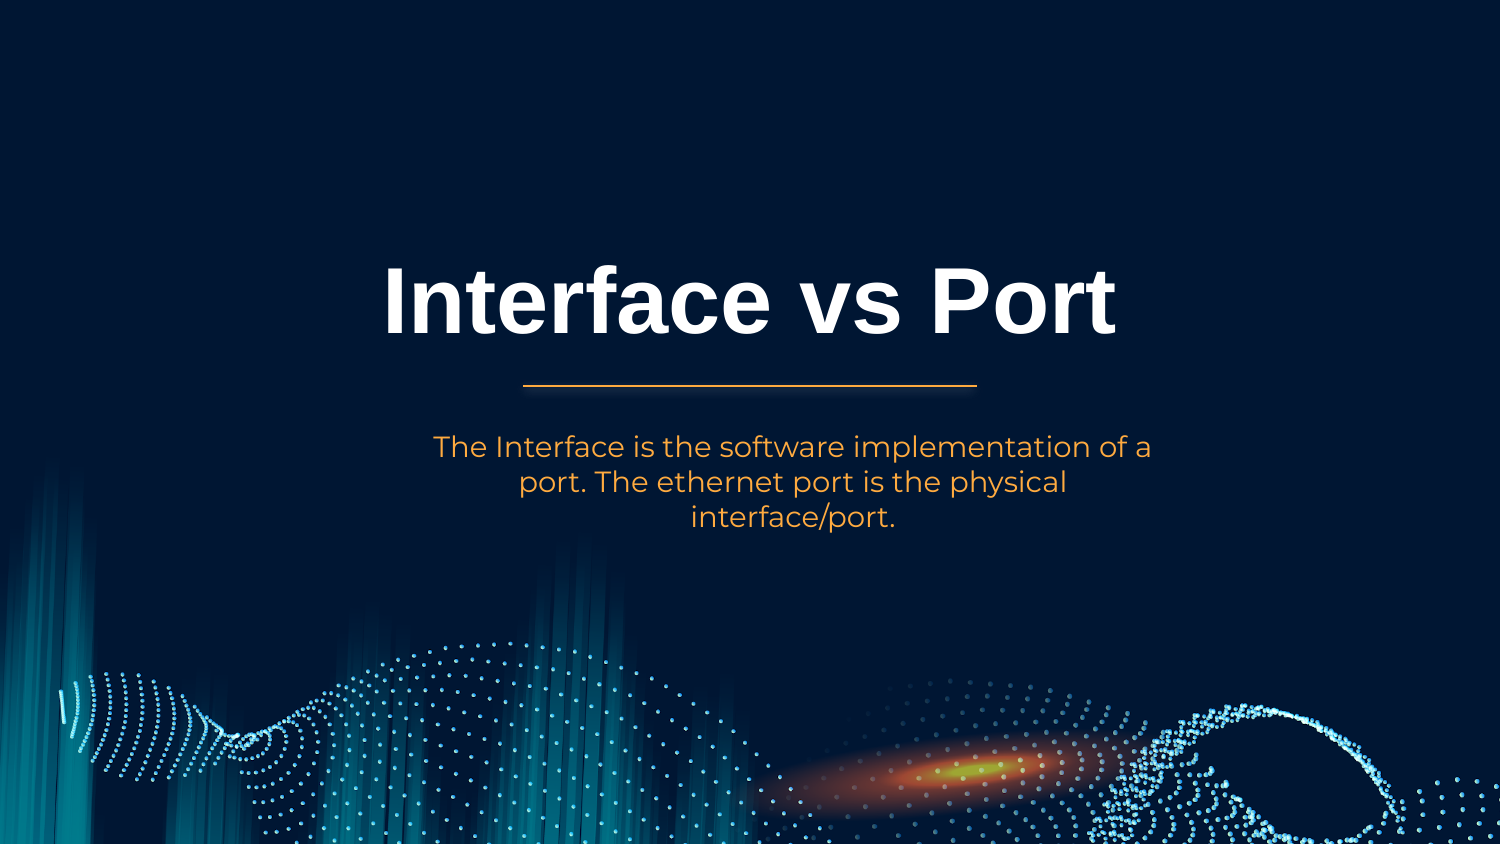

# Interface vs Port
The Interface is the software implementation of a port. The ethernet port is the physical interface/port.